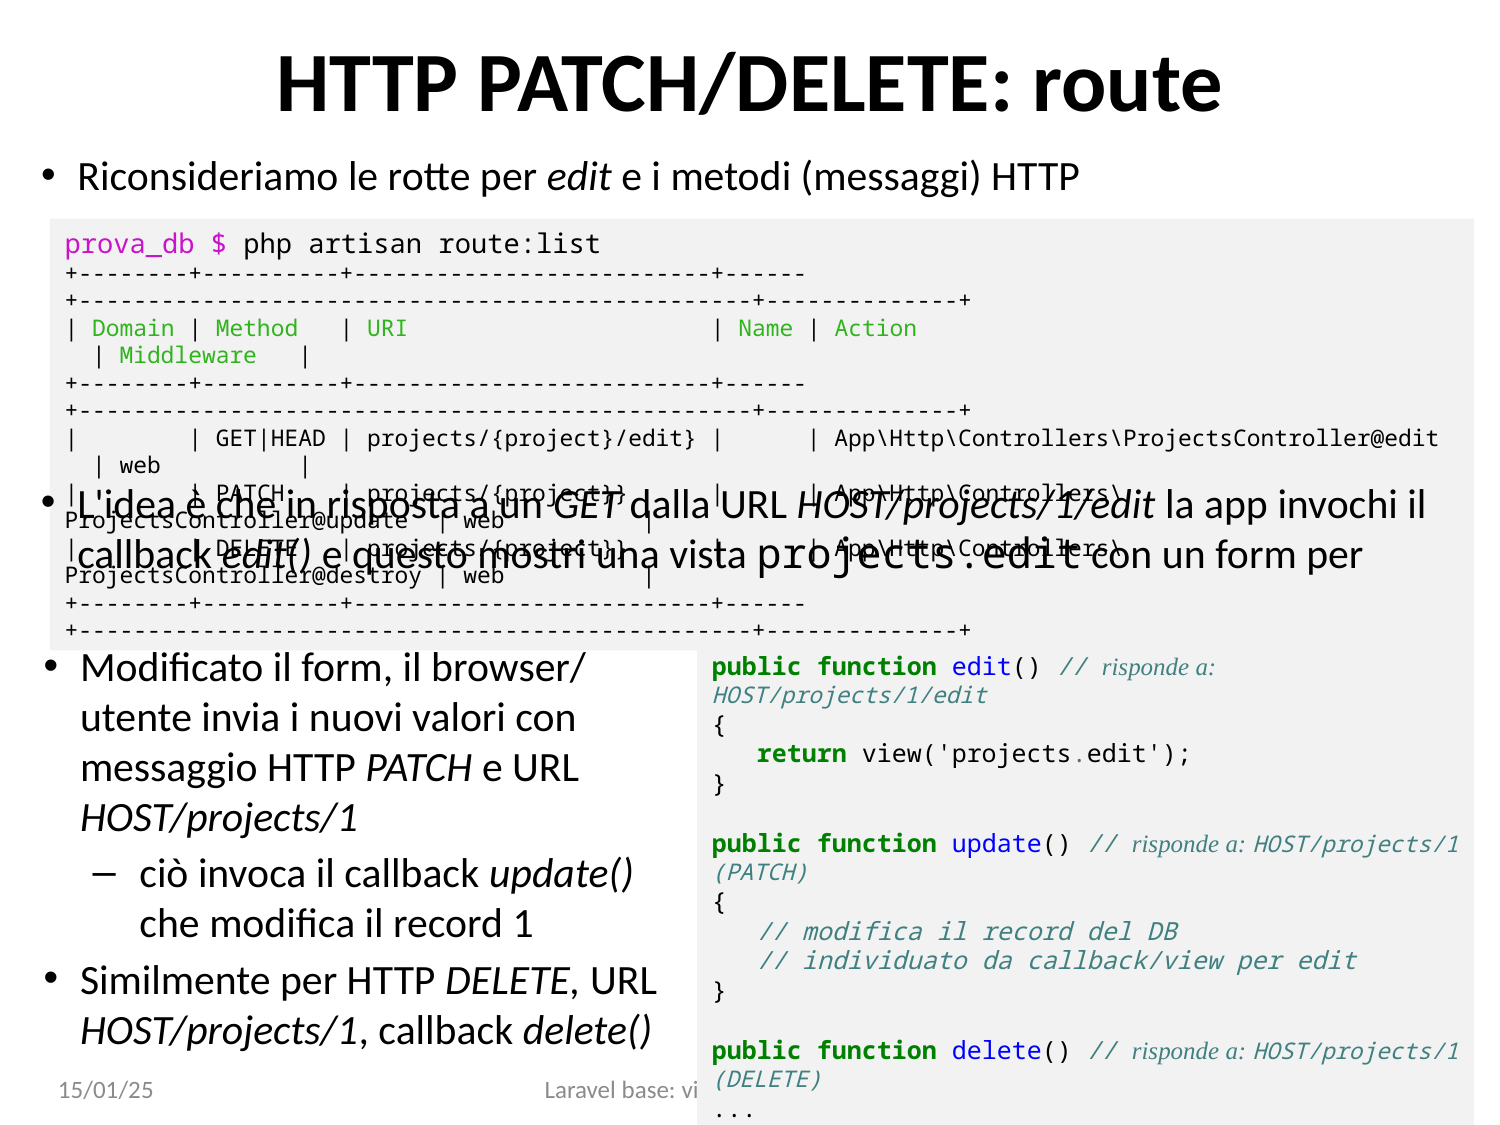

# HTTP PATCH/DELETE: route
Riconsideriamo le rotte per edit e i metodi (messaggi) HTTP
prova_db $ php artisan route:list
+--------+----------+--------------------------+------+-------------------------------------------------+--------------+
| Domain | Method   | URI                      | Name | Action                                          | Middleware   |
+--------+----------+--------------------------+------+-------------------------------------------------+--------------+
|        | GET|HEAD | projects/{project}/edit} |      | App\Http\Controllers\ProjectsController@edit    | web          |
|        | PATCH    | projects/{project}}      |      | App\Http\Controllers\ProjectsController@update  | web          |
|        | DELETE   | projects/{project}}      |      | App\Http\Controllers\ProjectsController@destroy | web          |
+--------+----------+--------------------------+------+-------------------------------------------------+--------------+
L'idea è che in risposta a un GET dalla URL HOST/projects/1/edit la app invochi il callback edit() e questo mostri una vista projects.edit con un form per
l'editing del Project n. 1
Modificato il form, il browser/ utente invia i nuovi valori con messaggio HTTP PATCH e URL HOST/projects/1
ciò invoca il callback update() che modifica il record 1
Similmente per HTTP DELETE, URL HOST/projects/1, callback delete()

...
public function edit() // risponde a: HOST/projects/1/edit
{
   return view('projects.edit');
}

public function update() // risponde a: HOST/projects/1 (PATCH)
{
   // modifica il record del DB
   // individuato da callback/view per edit
}

public function delete() // risponde a: HOST/projects/1 (DELETE)
...
15/01/25
Laravel base: view, route, controller, model
57